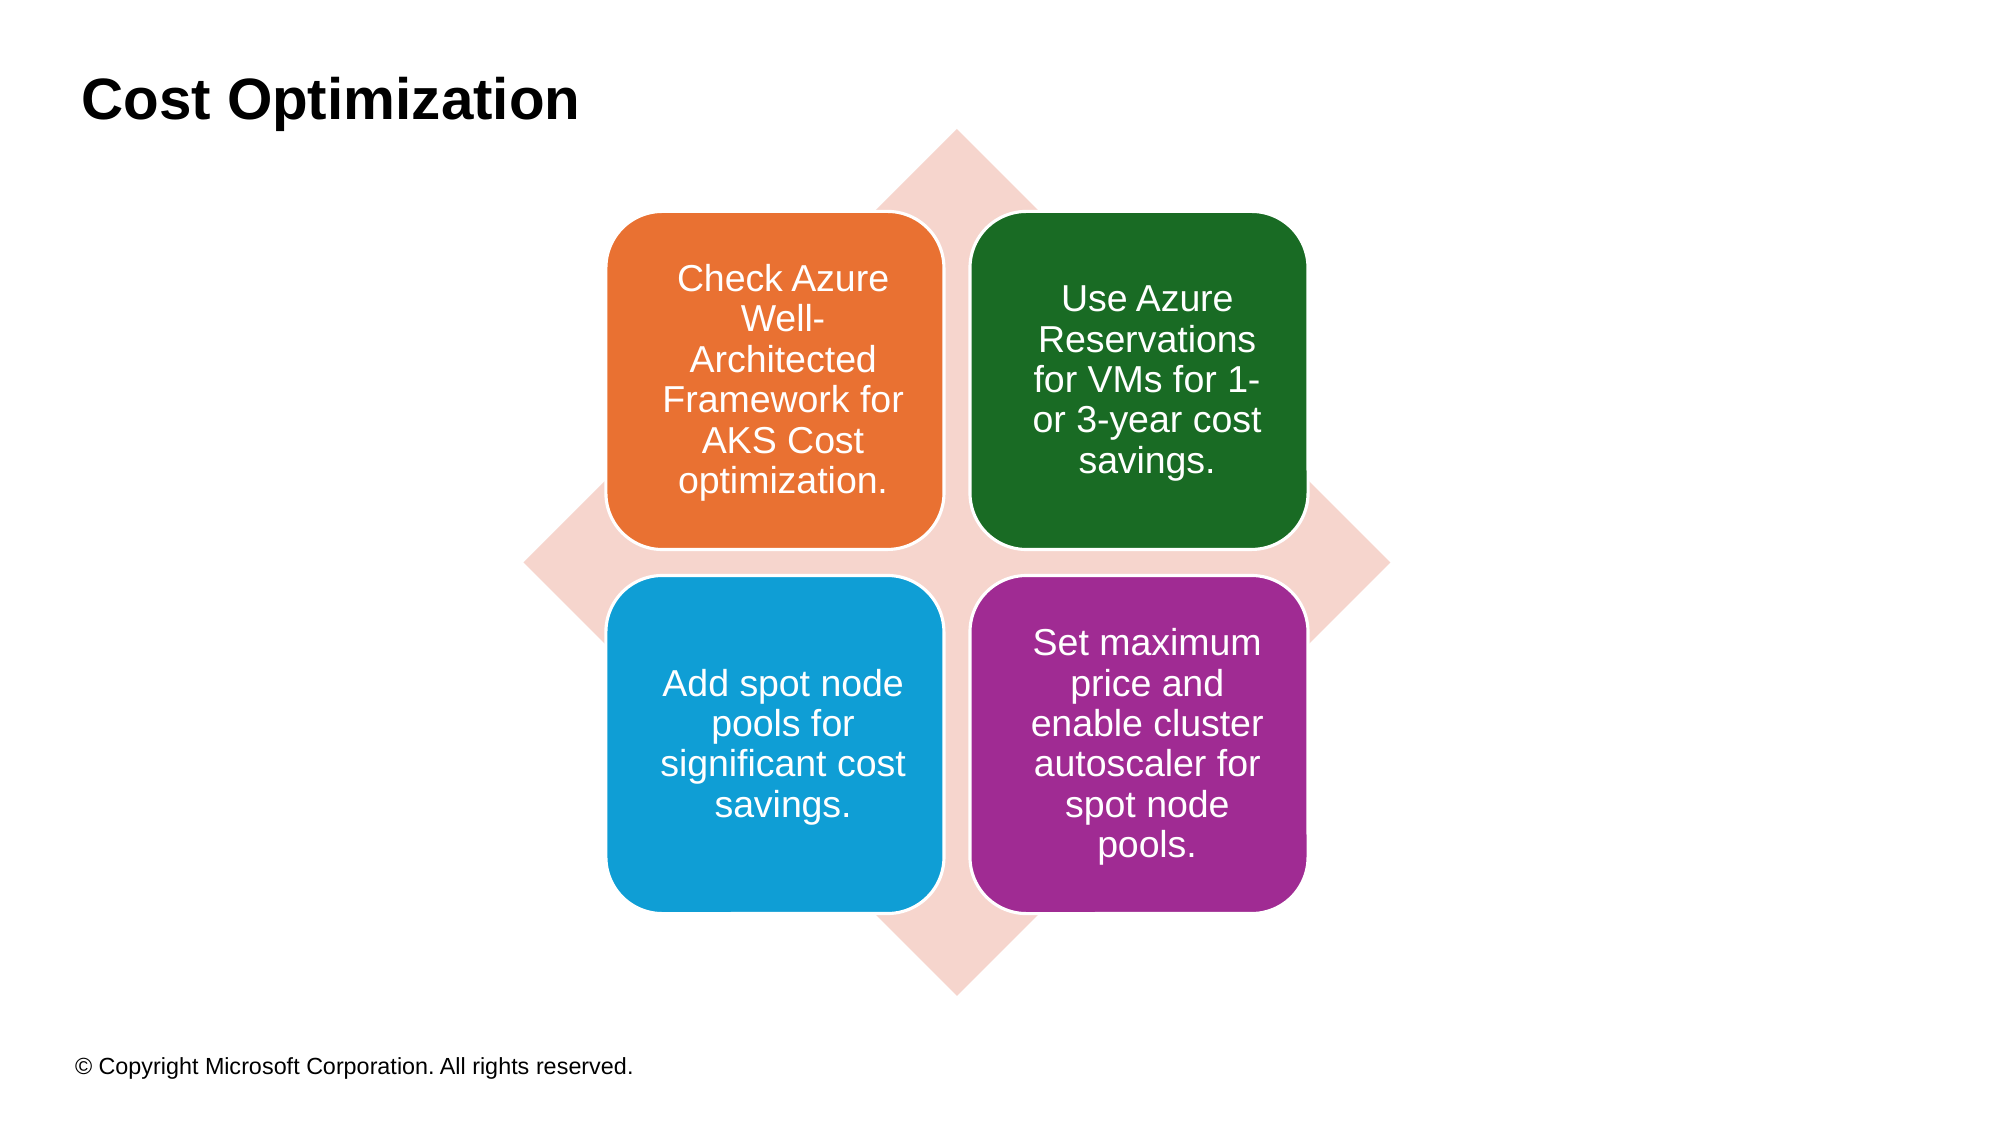

Cost Optimization
Check Azure Well-Architected Framework for AKS Cost optimization.
Use Azure Reservations for VMs for 1- or 3-year cost savings.
Add spot node pools for significant cost savings.
Set maximum price and enable cluster autoscaler for spot node pools.